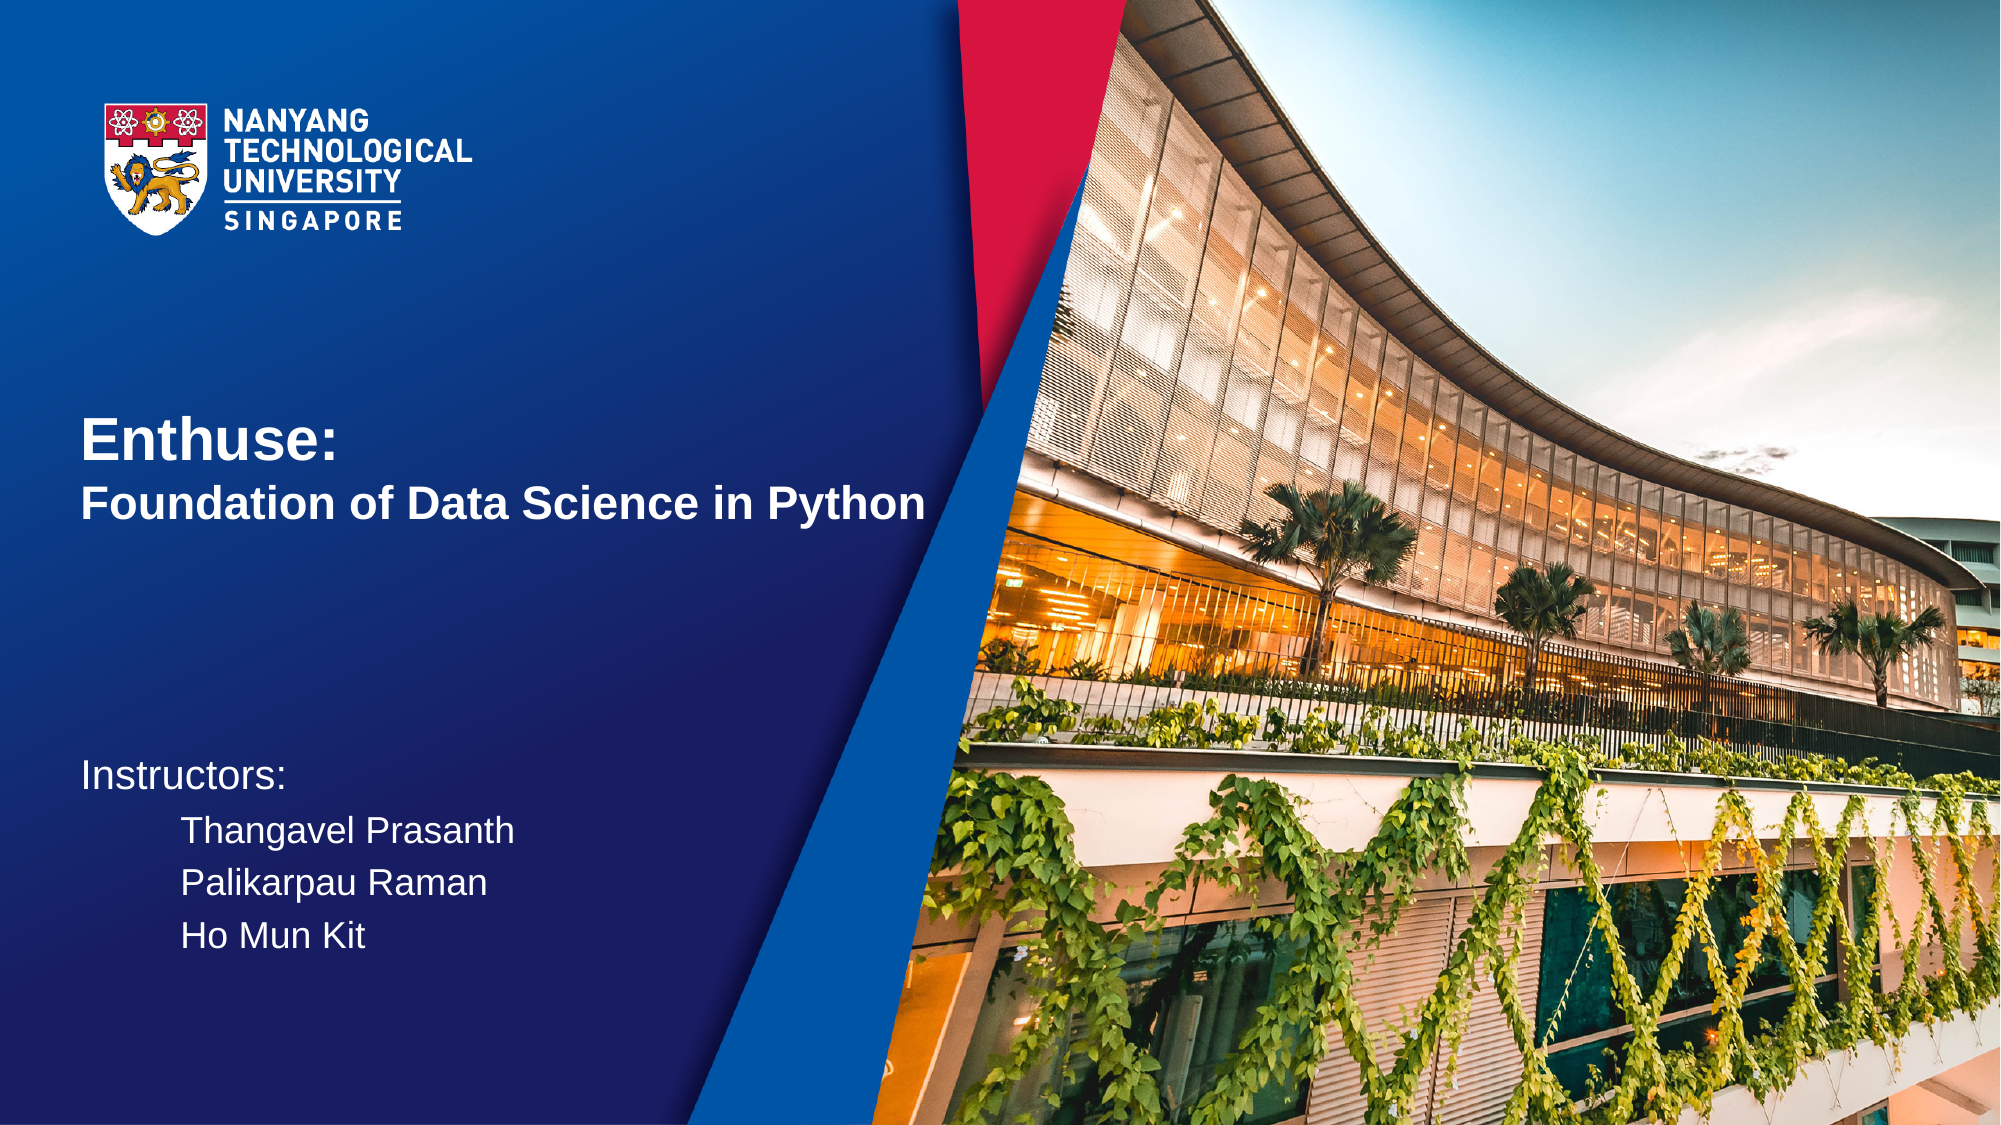

# Enthuse: Foundation of Data Science in Python
Instructors:
Thangavel Prasanth
Palikarpau Raman
Ho Mun Kit